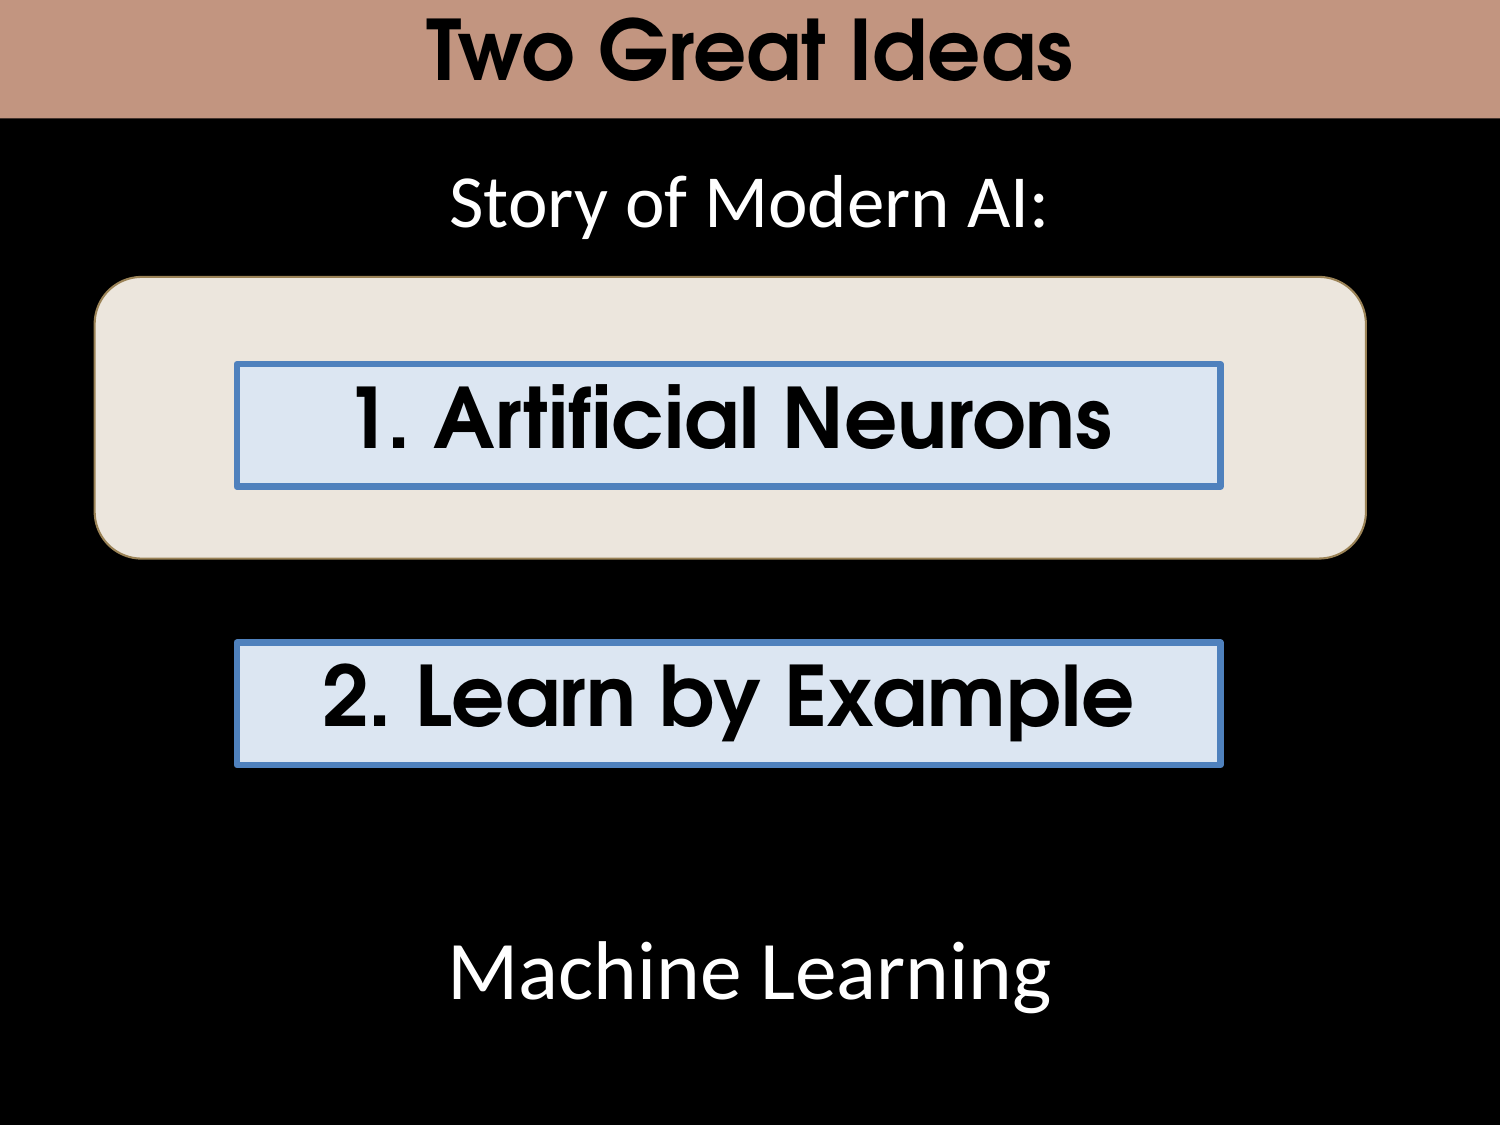

Two Great Ideas
Story of Modern AI:

1. Artificial Neurons
2. Learn by Example
Machine Learning